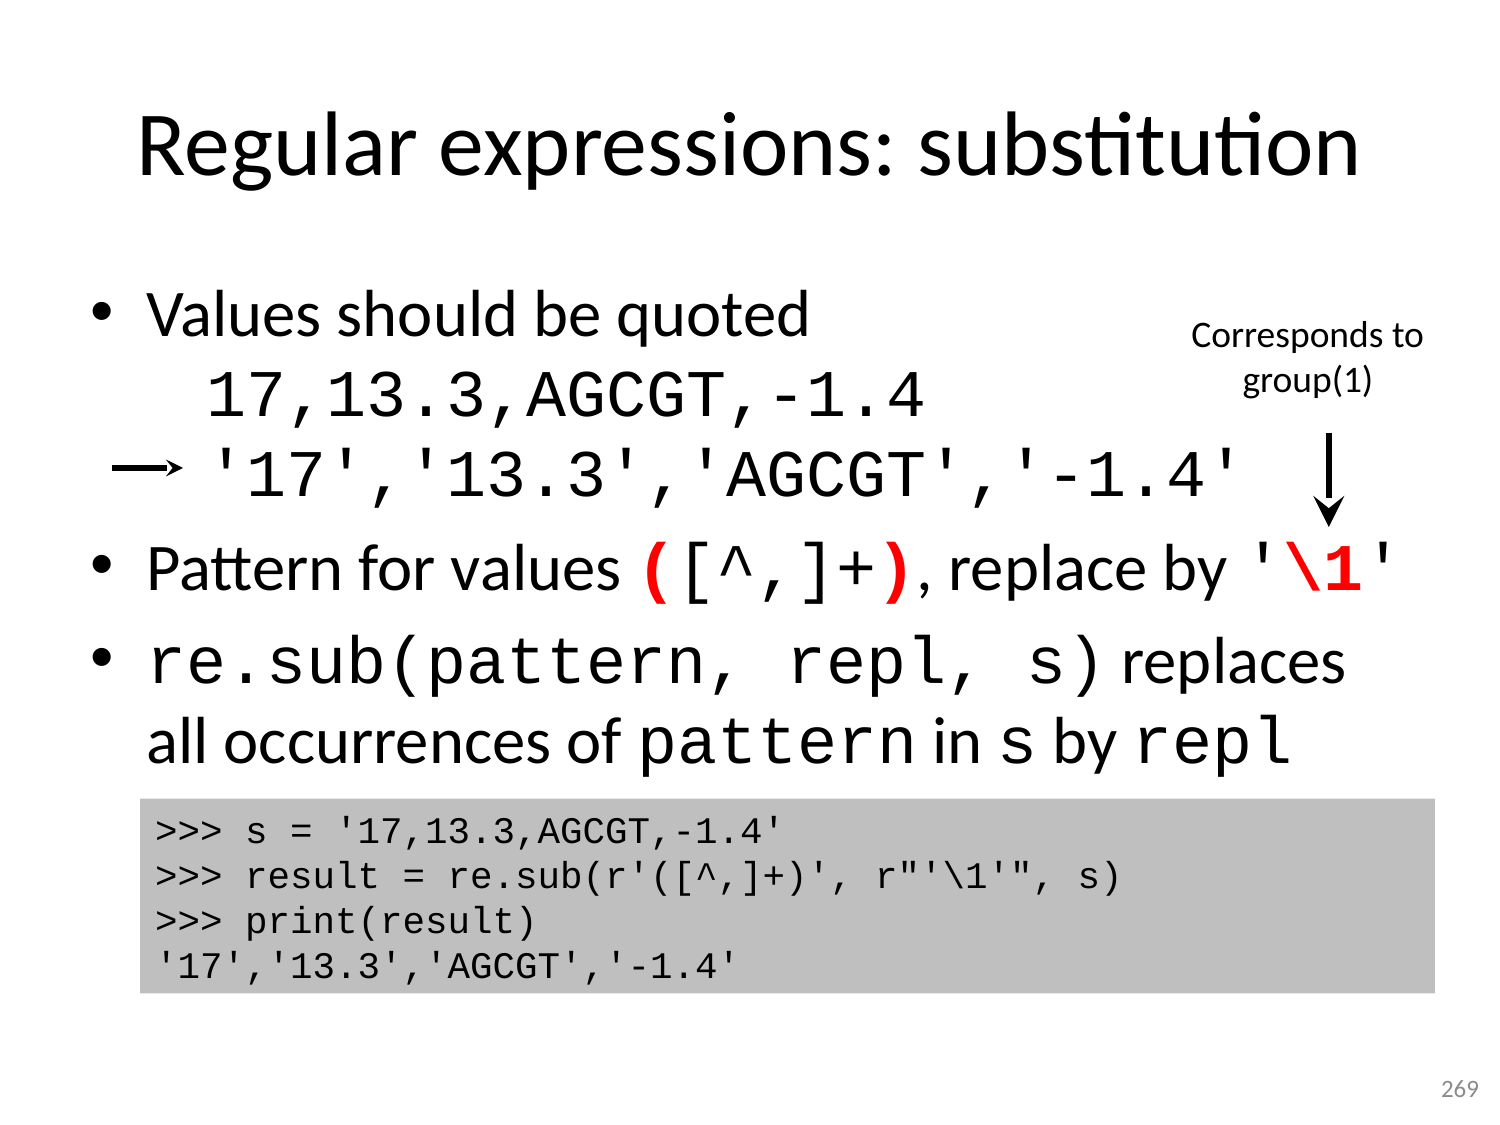

# Regular expressions: substitution
Values should be quoted
    17,13.3,AGCGT,-1.4
    '17','13.3','AGCGT','-1.4'
Pattern for values ([^,]+), replace by '\1'
re.sub(pattern, repl, s) replaces all occurrences of pattern in s by repl
Corresponds to
group(1)
>>> s = '17,13.3,AGCGT,-1.4'
>>> result = re.sub(r'([^,]+)', r"'\1'", s)
>>> print(result)
'17','13.3','AGCGT','-1.4'
269